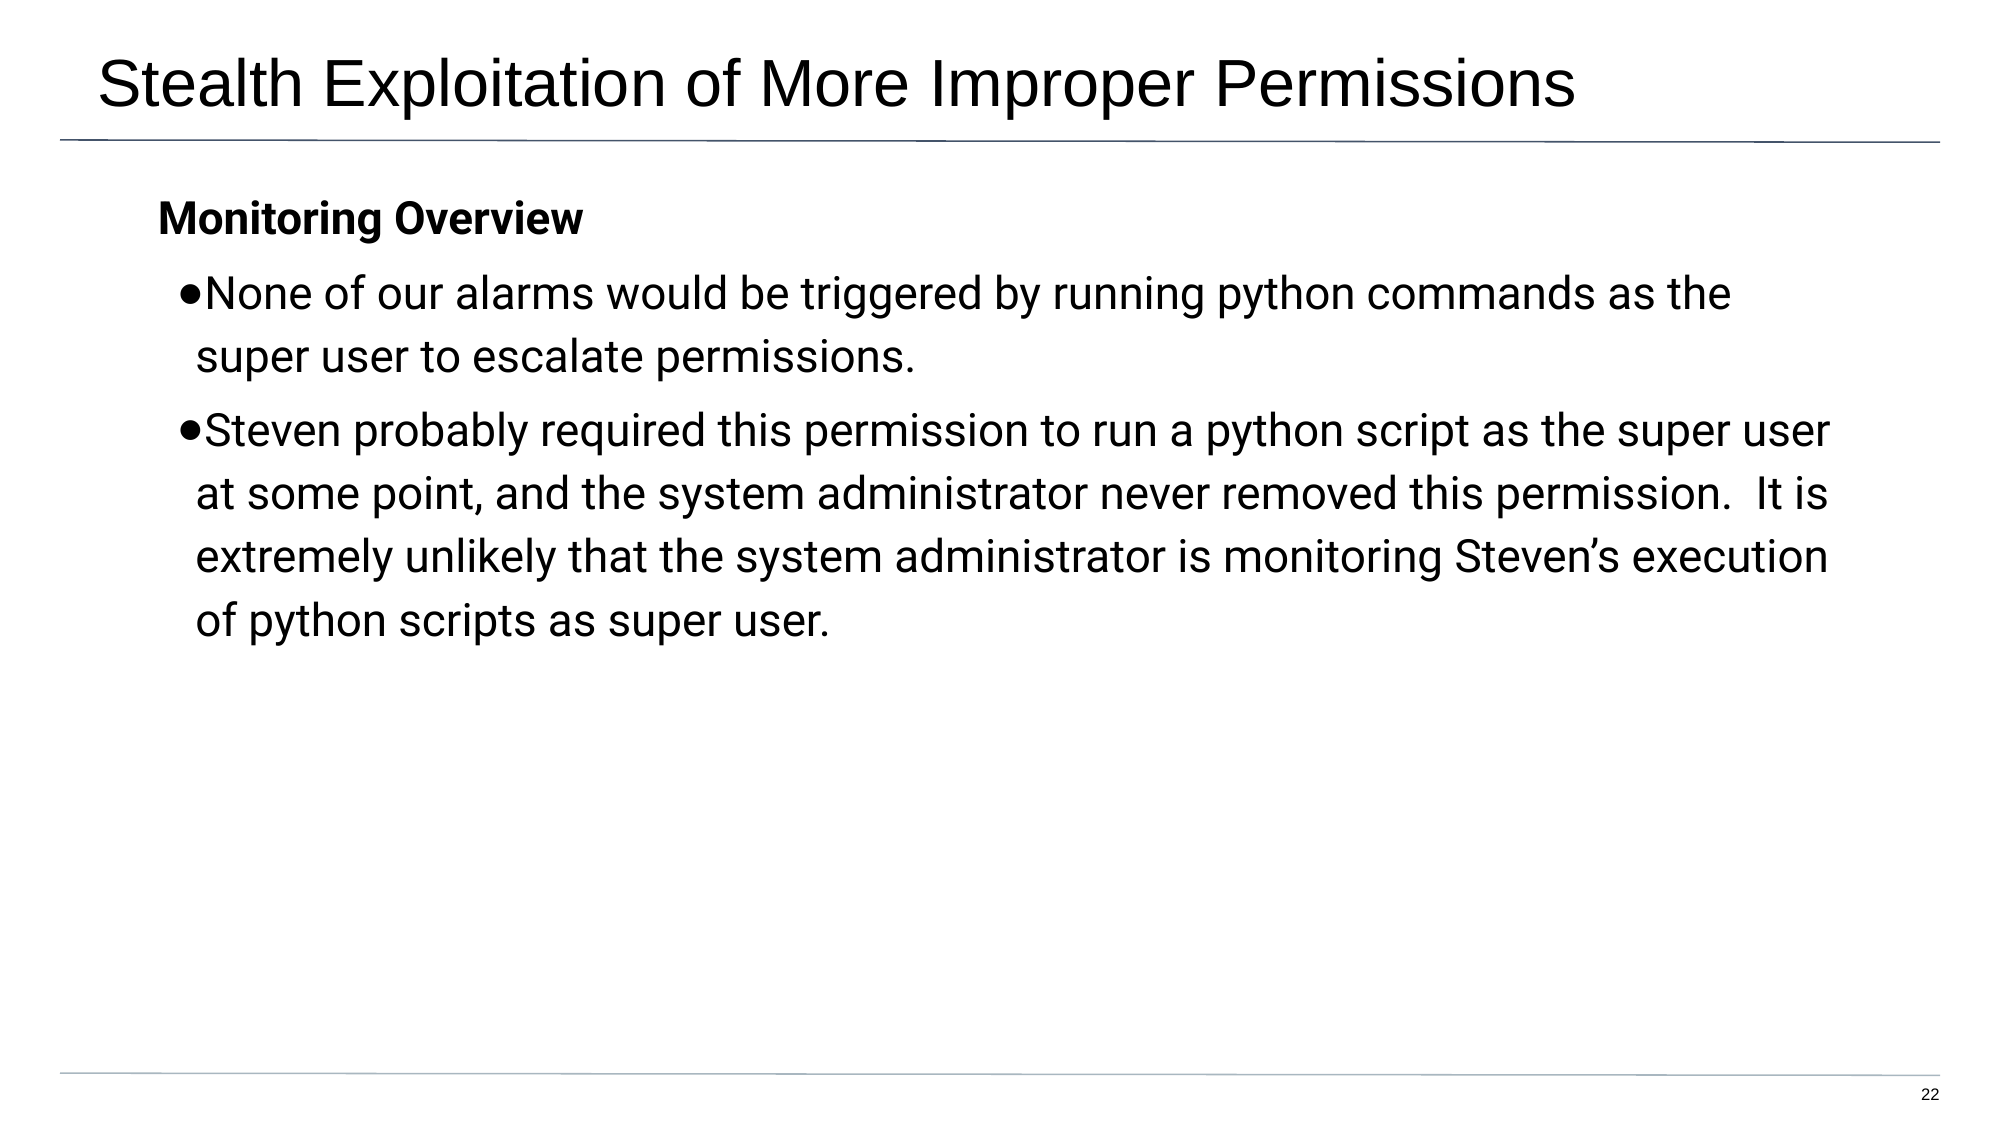

# Stealth Exploitation of More Improper Permissions
Monitoring Overview
None of our alarms would be triggered by running python commands as the super user to escalate permissions.
Steven probably required this permission to run a python script as the super user at some point, and the system administrator never removed this permission.  It is extremely unlikely that the system administrator is monitoring Steven’s execution of python scripts as super user.
22